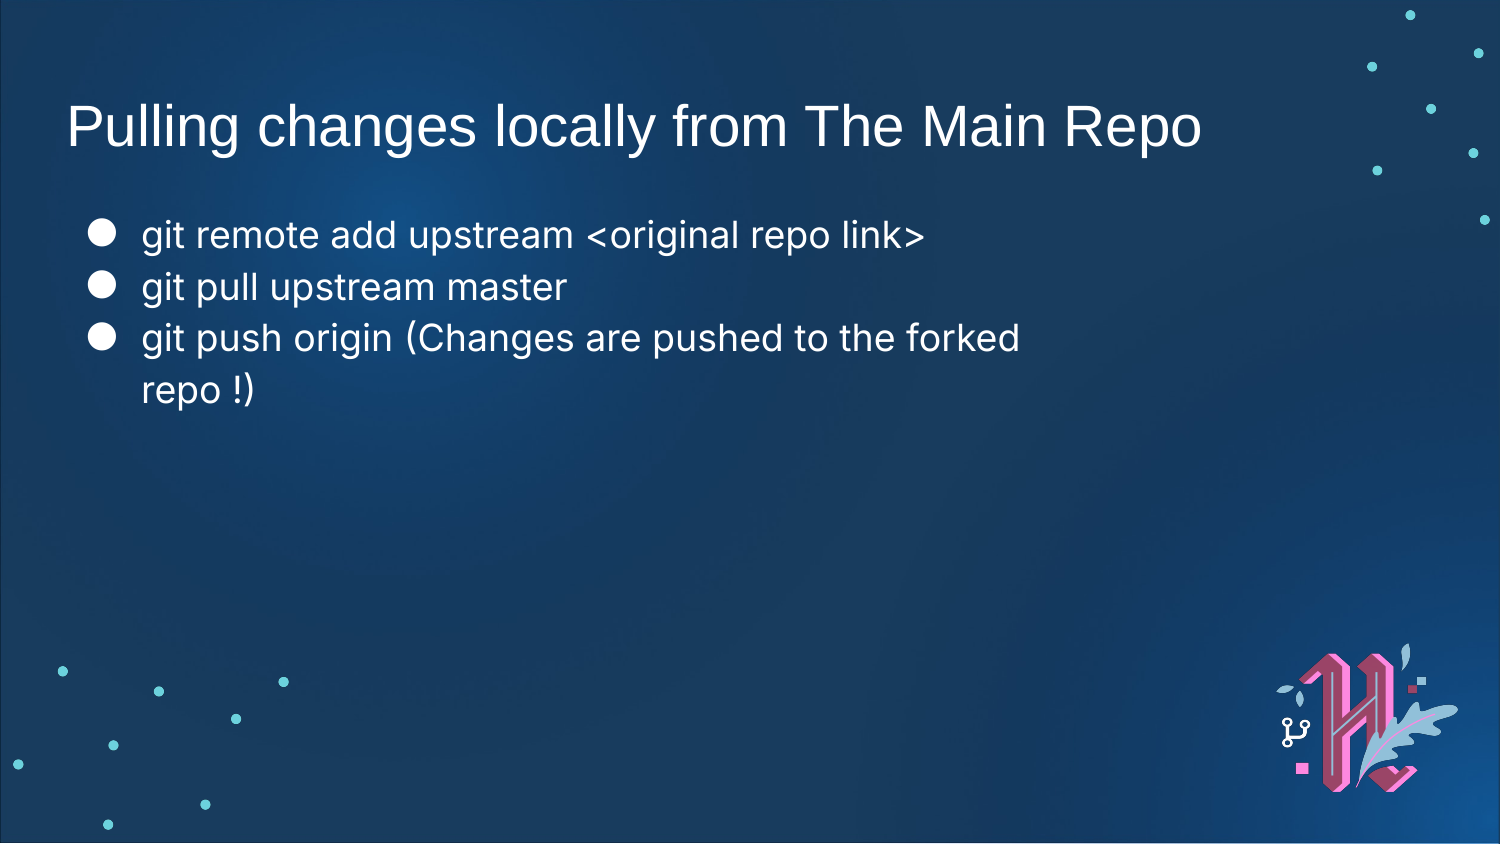

# Pulling changes locally from The Main Repo
git remote add upstream <original repo link>
git pull upstream master
git push origin (Changes are pushed to the forked repo !)